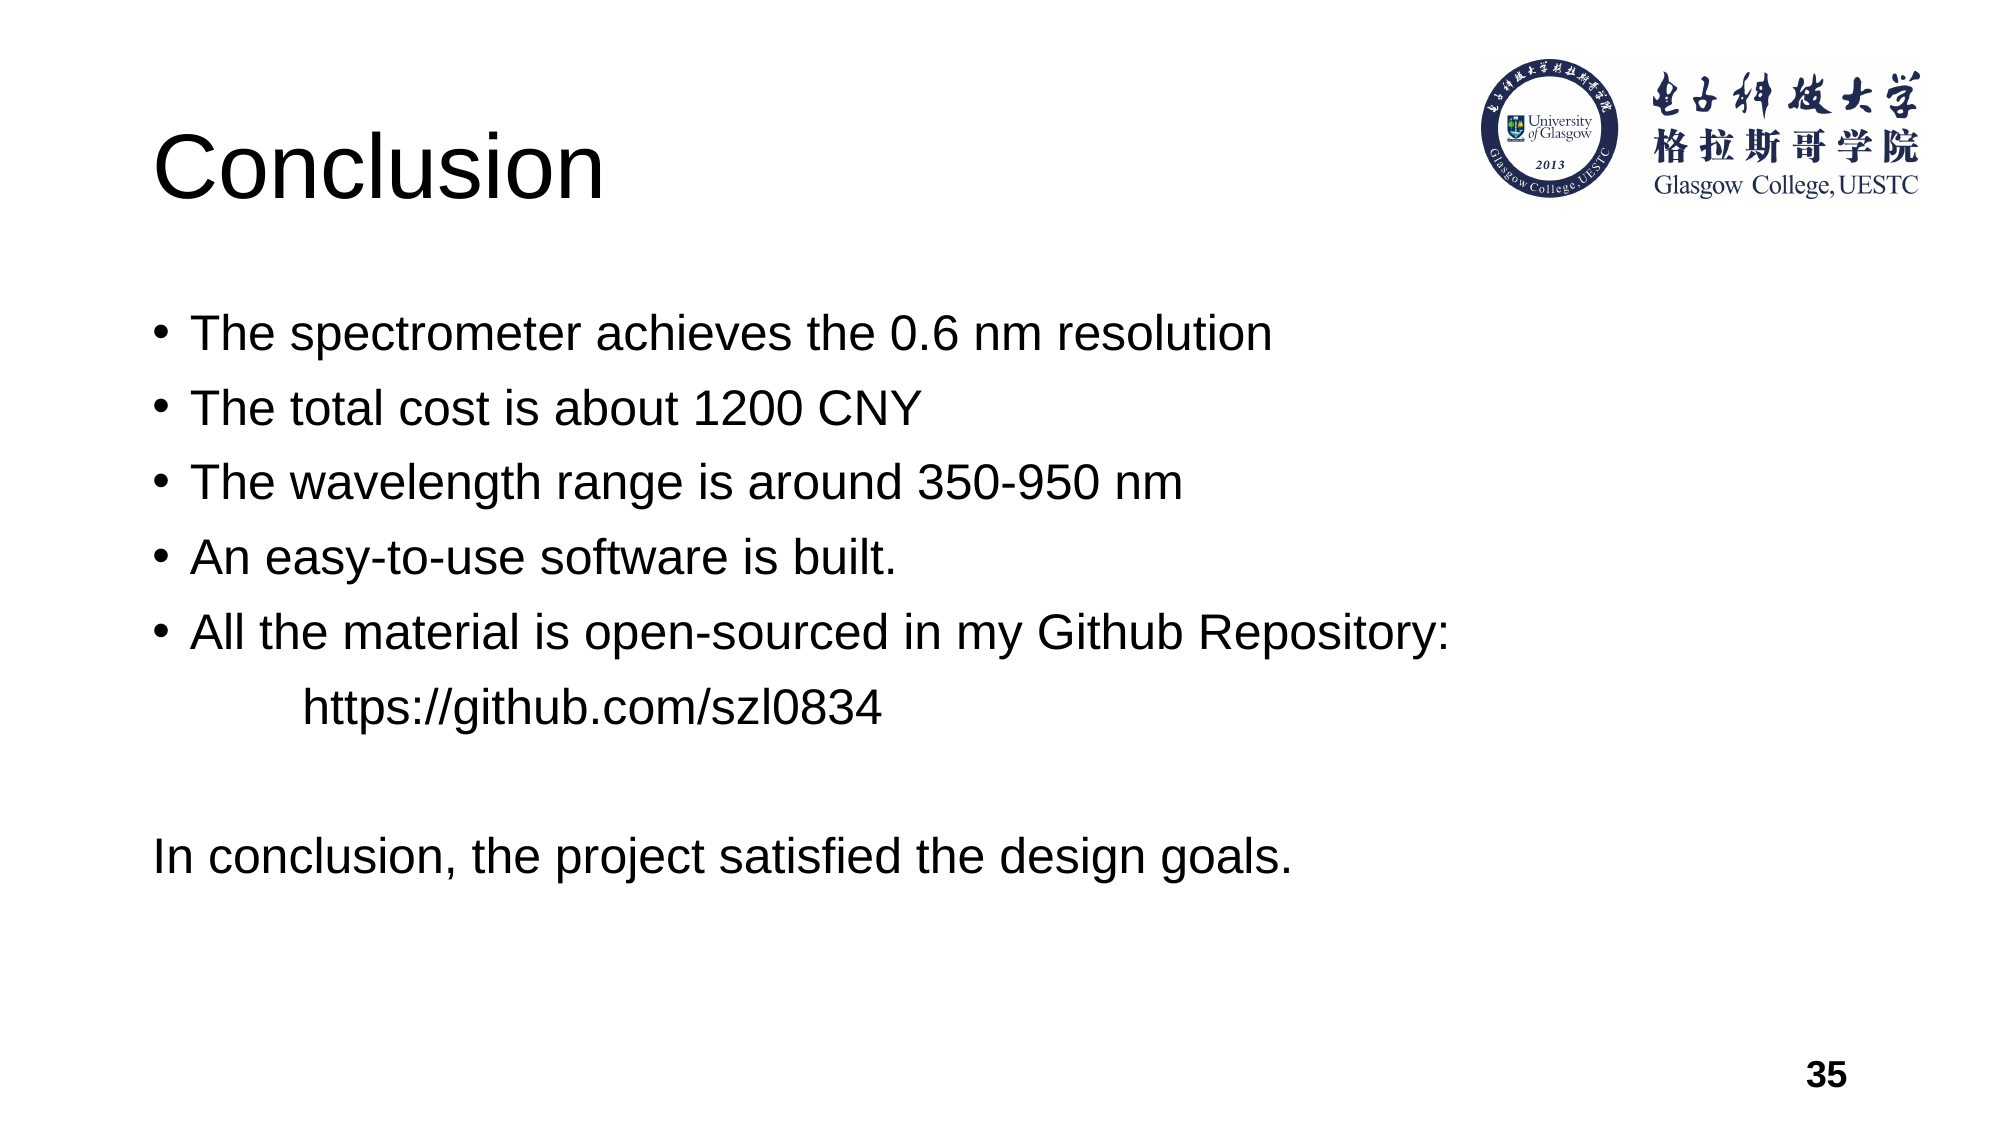

# Conclusion
The spectrometer achieves the 0.6 nm resolution
The total cost is about 1200 CNY
The wavelength range is around 350-950 nm
An easy-to-use software is built.
All the material is open-sourced in my Github Repository:
	https://github.com/szl0834

In conclusion, the project satisfied the design goals.
35